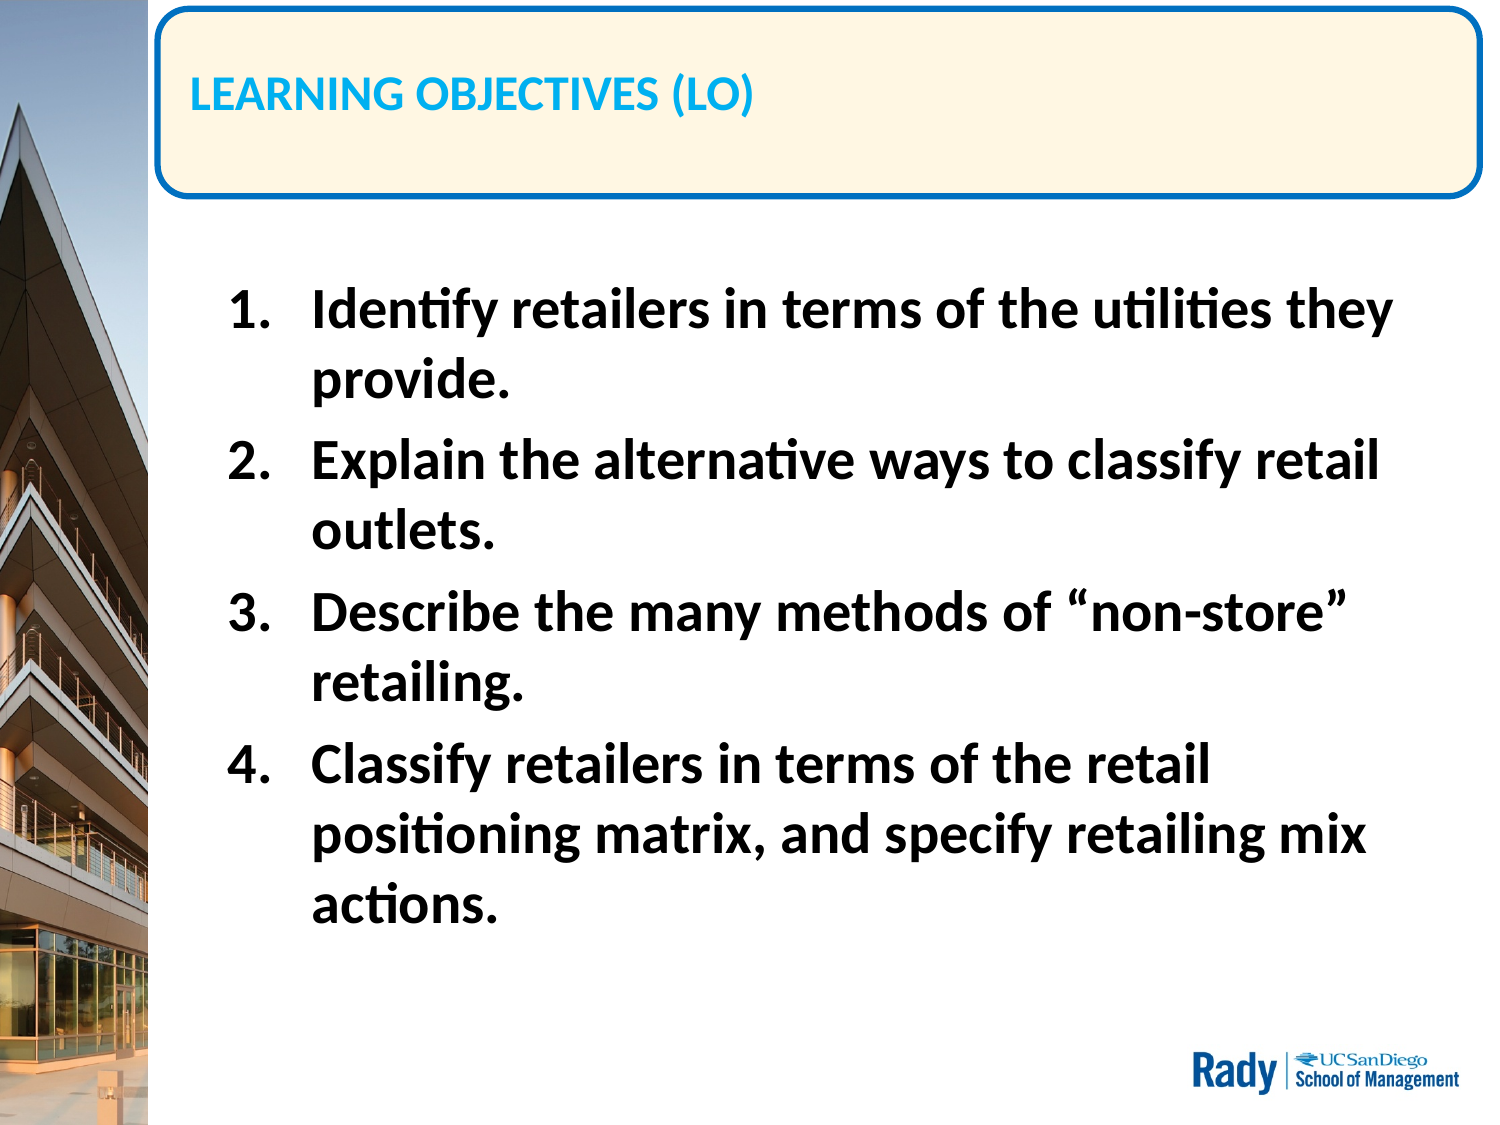

# LEARNING OBJECTIVES (LO)
Identify retailers in terms of the utilities they provide.
Explain the alternative ways to classify retail outlets.
Describe the many methods of “non-store” retailing.
Classify retailers in terms of the retail positioning matrix, and specify retailing mix actions.